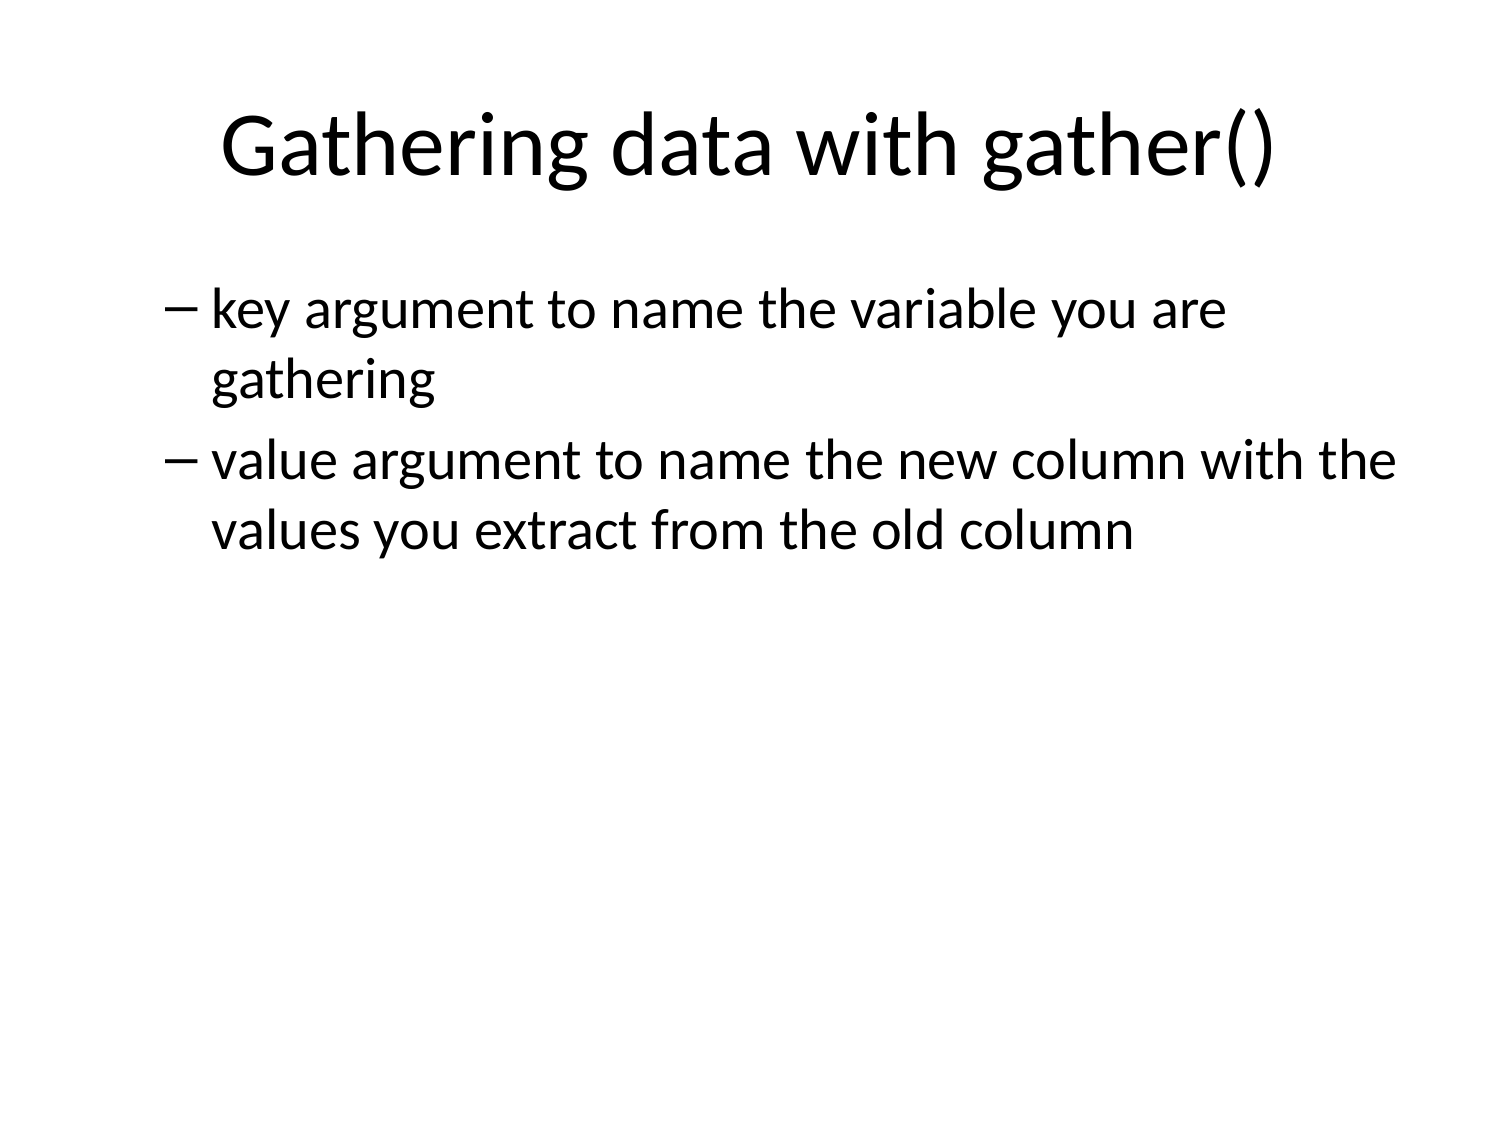

# Gathering data with gather()
key argument to name the variable you are gathering
value argument to name the new column with the values you extract from the old column